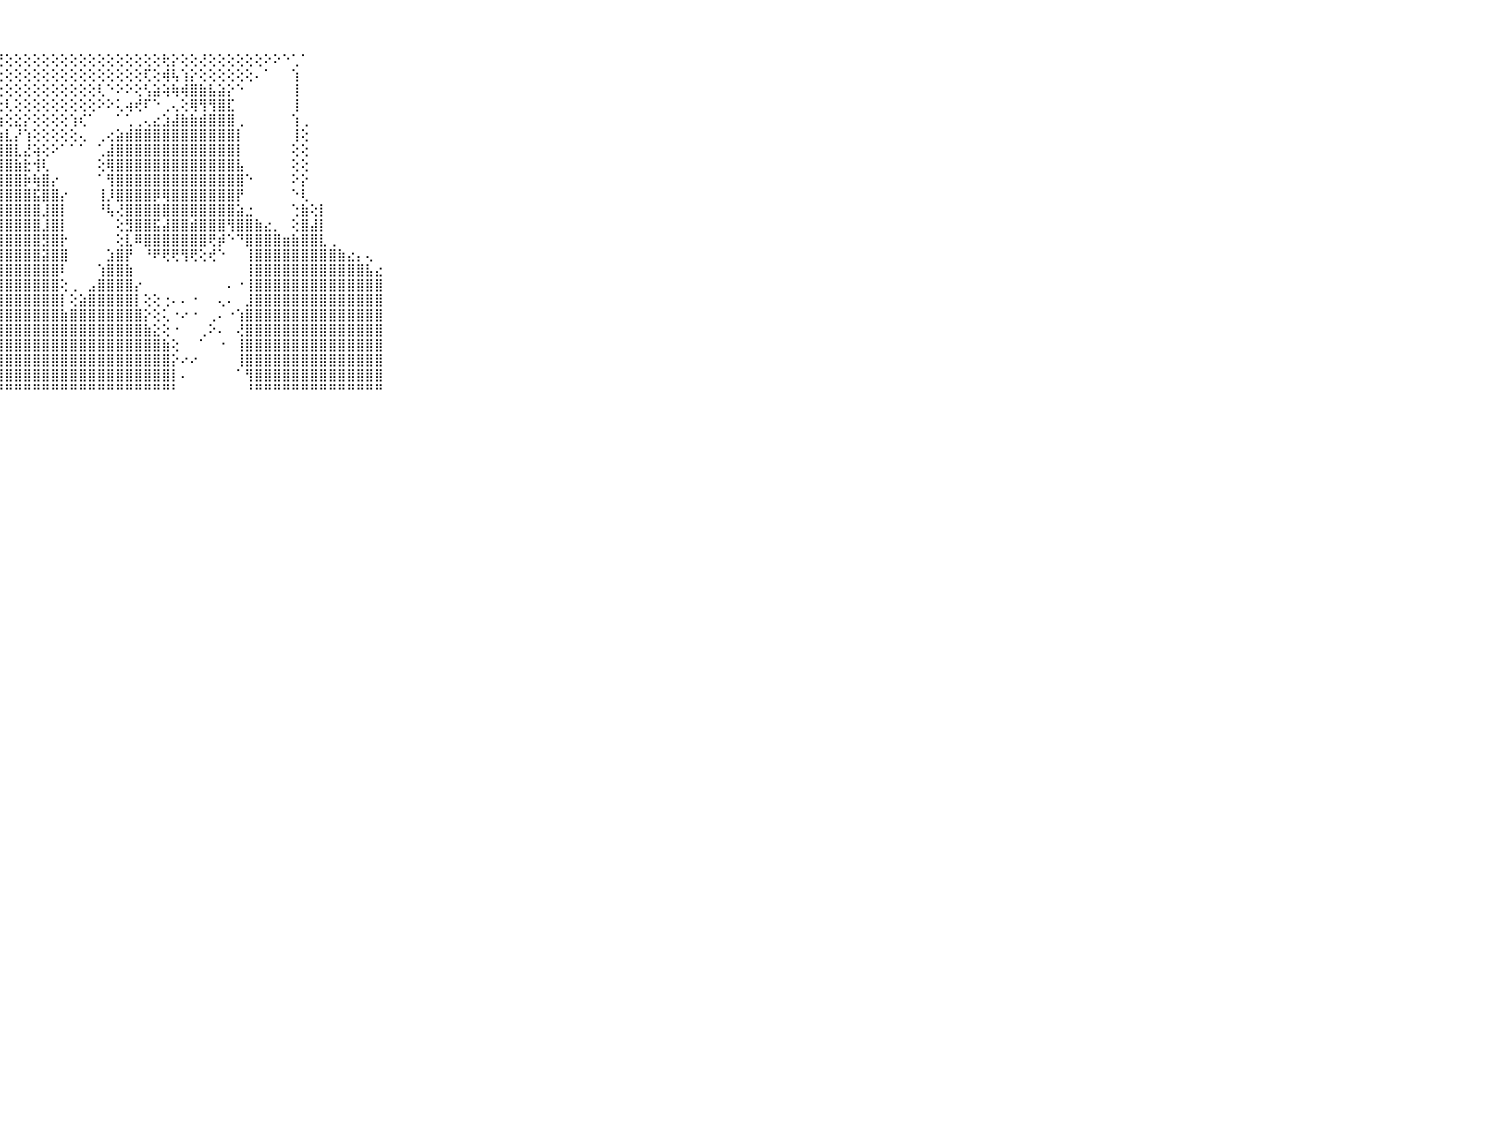

⠀⠀⠀⠀⠀⠀⠀⠀⠀⠀⠀⢕⢜⢯⣿⣿⣿⣿⣿⣿⣽⣟⣿⣷⣵⡕⢕⢜⢕⢕⢕⢕⢕⢕⢕⢕⢕⢕⢕⢕⢕⢕⢕⢕⢕⢗⡕⢕⢕⢜⢕⢕⢕⢕⢕⢕⠕⠕⠑⢁⠁⠀⠀⠀⠀⠀⠀⠀⠀⠀⠀⠀⠀⠀⠀⠀⠀⠀⠀⠀⠀
⠀⠀⠀⠀⠀⠀⠀⠀⠀⠀⠀⢕⢝⣳⣼⣿⣿⣿⣿⣿⣿⣧⣽⣟⢇⡵⢕⢕⢕⢕⢕⢕⢕⢕⢕⢕⢕⢕⢕⢕⢕⢕⢕⢏⢕⢾⢧⢱⡕⢕⢕⢕⢕⢕⢕⠄⠁⠀⠀⢱⠀⠀⠀⠀⠀⠀⠀⠀⠀⠀⠀⠀⠀⠀⠀⠀⠀⠀⠀⠀⠀
⠀⠀⠀⠀⠀⠀⠀⠀⠀⠀⠀⢕⢝⣵⣾⡿⣿⣿⣿⣿⣻⣿⡽⣷⢹⢕⡕⢕⢕⢕⢕⢕⢕⢕⢕⢕⢕⢕⢇⠑⠕⠕⢕⢣⣵⢵⢷⢾⣿⣷⣧⣵⡕⠑⠀⠀⠀⠀⠀⢸⠀⠀⠀⠀⠀⠀⠀⠀⠀⠀⠀⠀⠀⠀⠀⠀⠀⠀⠀⠀⠀
⠀⠀⠀⠀⠀⠀⠀⠀⠀⠀⠀⠀⠀⠑⠹⢿⢿⣿⣿⣿⣿⣿⣽⣗⣫⢽⢕⢕⢇⢕⢕⢕⢕⢕⢕⢕⢕⢕⠕⠕⢅⢴⢞⠏⠑⢀⢄⢕⢿⢻⢻⣿⣏⠀⠀⠀⠀⠀⠀⢸⠀⠀⠀⠀⠀⠀⠀⠀⠀⠀⠀⠀⠀⠀⠀⠀⠀⠀⠀⠀⠀
⠀⠀⠀⠀⠀⠀⠀⠀⠀⠀⠀⠀⠀⠀⠀⠁⠜⢫⣿⢿⣿⣿⣿⣿⣿⣽⣷⣷⢕⣕⡕⢕⢕⢕⢕⢱⢎⠁⠀⠀⠁⢁⢀⢄⣔⣱⣼⣷⣷⣾⣿⣿⣿⢀⠀⠀⠀⠀⠀⢱⢀⠀⠀⠀⠀⠀⠀⠀⠀⠀⠀⠀⠀⠀⠀⠀⠀⠀⠀⠀⠀
⠀⠀⠀⠀⠀⠀⠀⠀⠀⠀⠀⠀⠀⠀⠀⠀⠀⠑⢝⣿⣿⣿⣿⣿⣿⣿⣿⢷⣇⡜⢱⢕⢕⢕⢕⢕⢄⠀⢀⢔⣵⣾⣿⣿⣿⣿⣿⣿⣿⣿⣿⣿⣿⡇⠀⠀⠀⠀⠀⢸⢕⠀⠀⠀⠀⠀⠀⠀⠀⠀⠀⠀⠀⠀⠀⠀⠀⠀⠀⠀⠀
⠀⠀⠀⠀⠀⠀⠀⠀⠀⠀⠀⢀⠀⢀⠀⠀⠀⠀⠑⢻⣿⣿⣿⣿⣿⣿⣿⣿⣿⣇⣜⢵⢕⠕⠁⠁⠁⠀⢁⣼⣿⣿⣿⣿⣿⣿⣿⣿⣿⣿⣿⣿⣿⡇⠀⠀⠀⠀⠀⢕⢕⠀⠀⠀⠀⠀⠀⠀⠀⠀⠀⠀⠀⠀⠀⠀⠀⠀⠀⠀⠀
⠀⠀⠀⠀⠀⠀⠀⠀⠀⠀⠀⣷⡔⢁⢄⢄⠄⠔⢀⢕⢿⣿⣿⣿⣿⣿⣿⣿⣿⣷⣗⢺⢇⠀⠀⠀⠀⠀⢕⢿⣿⣿⣿⣿⣿⣿⣿⣿⣿⣿⣿⣿⣿⣧⠀⠀⠀⠀⠀⢕⢕⠀⠀⠀⠀⠀⠀⠀⠀⠀⠀⠀⠀⠀⠀⠀⠀⠀⠀⠀⠀
⠀⠀⠀⠀⠀⠀⠀⠀⠀⠀⠀⣿⣿⡕⠅⢄⠀⠀⢕⠑⢸⣿⣿⣿⣿⣿⣿⣿⣿⣿⡷⢷⣿⡔⠀⠀⠀⠀⠁⢻⣿⣿⣿⣿⣿⣿⣿⣿⣿⣿⣿⣿⣿⣿⠑⠀⠀⠀⠀⠕⡕⠀⠀⠀⠀⠀⠀⠀⠀⠀⠀⠀⠀⠀⠀⠀⠀⠀⠀⠀⠀
⠀⠀⠀⠀⠀⠀⠀⠀⠀⠀⠀⣿⣿⣧⢀⢐⠑⢁⢕⢄⢕⣿⣿⣿⣿⣿⣿⣿⣿⣿⣿⣯⣿⣿⡔⠀⠀⠀⢸⡸⣿⣿⣿⣿⡿⢿⣿⣿⣿⣿⣿⣿⣿⡟⠀⠀⠀⠀⠀⠑⢇⠀⠀⠀⠀⠀⠀⠀⠀⠀⠀⠀⠀⠀⠀⠀⠀⠀⠀⠀⠀
⠀⠀⠀⠀⠀⠀⠀⠀⠀⠀⠀⣿⣿⣿⢔⢔⢐⢐⢕⢕⢕⣿⣿⣿⣿⣿⣿⣿⣿⣿⣿⣿⣸⣿⡇⠀⠀⠀⠘⢧⢜⣿⣿⣿⣿⣿⣿⣿⣿⣿⣿⣿⣿⣵⣐⠀⠀⠀⠀⢑⣷⢕⡇⠀⠀⠀⠀⠀⠀⠀⠀⠀⠀⠀⠀⠀⠀⠀⠀⠀⠀
⠀⠀⠀⠀⠀⠀⠀⠀⠀⠀⠀⣿⣿⣿⢕⢔⢑⢕⢕⢕⢕⣿⣿⣿⣿⣿⣿⣿⣿⣿⣿⣿⣸⣿⡇⠀⠀⠀⠀⠀⢕⣻⣿⣿⣯⣼⣿⣿⣾⣿⣿⣿⢻⣿⣿⣷⣔⡀⠀⢕⣿⣼⡇⠀⠀⠀⠀⠀⠀⠀⠀⠀⠀⠀⠀⠀⠀⠀⠀⠀⠀
⠀⠀⠀⠀⠀⠀⠀⠀⠀⠀⠀⣿⣿⣿⢕⢕⢕⢕⢕⢕⢕⣿⣿⣿⣿⣿⣿⣿⣿⣿⣿⣿⣻⣿⡗⠀⠀⠀⠀⠀⢕⣇⠿⣿⣿⣿⣿⣿⣿⣿⢟⡾⠑⠙⣿⣿⣿⣿⣶⣷⣿⣿⣇⢀⠀⠀⠀⠀⠀⠀⠀⠀⠀⠀⠀⠀⠀⠀⠀⠀⠀
⠀⠀⠀⠀⠀⠀⠀⠀⠀⠀⠀⣿⣿⣿⢕⢕⢕⢕⢕⢕⢜⣿⣿⣿⣿⣿⣿⣿⣿⣿⣿⣿⣽⣿⣿⠀⠀⠀⠀⣱⣿⡟⠀⠘⠟⢟⢟⢻⢟⢕⢞⠑⠀⠀⢸⣿⣿⣿⣿⣿⣿⣿⣿⣿⣷⣔⡄⢄⠀⠀⠀⠀⠀⠀⠀⠀⠀⠀⠀⠀⠀
⠀⠀⠀⠀⠀⠀⠀⠀⠀⠀⠀⣿⣿⣿⢕⢕⢕⢕⢕⢕⢱⣿⣿⣿⣿⣿⣿⣿⣿⣿⣿⣿⣿⣿⠇⠀⠀⠀⢱⣿⣿⣷⠀⠀⠀⠀⠀⠀⠀⠀⠀⠀⠀⠀⢸⣿⣿⣿⣿⣿⣿⣿⣿⣿⣿⣿⣿⣧⣔⠀⠀⠀⠀⠀⠀⠀⠀⠀⠀⠀⠀
⠀⠀⠀⠀⠀⠀⠀⠀⠀⠀⠀⣿⣿⡯⢕⢕⢕⢕⢕⢕⢕⣿⣿⣿⣿⣿⣿⣿⣿⣿⣿⣿⣿⣿⢕⢀⠀⣠⣿⣿⣿⣿⡔⠀⠀⠀⠀⠀⠀⠀⠀⠀⠄⠐⢸⣿⣿⣿⣿⣿⣿⣿⣿⣿⣿⣿⣿⣿⣿⠀⠀⠀⠀⠀⠀⠀⠀⠀⠀⠀⠀
⠀⠀⠀⠀⠀⠀⠀⠀⠀⠀⠀⣿⣿⢕⢸⢱⢕⢕⢕⢕⢜⣿⣿⣿⣿⣿⣿⣿⣿⣿⣿⣿⣿⣿⡇⢕⣵⣿⣿⣿⣿⣿⡇⢕⢕⢐⠄⠄⠐⠀⠀⢄⠄⠀⣸⣿⣿⣿⣿⣿⣿⣿⣿⣿⣿⣿⣿⣿⣿⠀⠀⠀⠀⠀⠀⠀⠀⠀⠀⠀⠀
⠀⠀⠀⠀⠀⠀⠀⠀⠀⠀⠀⣿⣿⢇⡕⣕⢕⢕⣵⡕⢕⣿⣿⣿⣿⣿⣿⣿⣿⣿⣿⣿⣿⣿⣷⣿⣿⣿⣿⣿⣿⣿⣿⡕⢕⢅⠐⠔⠐⠀⢀⠄⠐⢱⣿⣿⣿⣿⣿⣿⣿⣿⣿⣿⣿⣿⣿⣿⣿⠀⠀⠀⠀⠀⠀⠀⠀⠀⠀⠀⠀
⠀⠀⠀⠀⠀⠀⠀⠀⠀⠀⠀⣿⣿⣷⣷⣟⣳⣷⣿⣷⣞⣿⣿⣿⣿⣿⣿⣿⣿⣿⣿⣿⣿⣿⣿⣿⣿⣿⣿⣿⣿⣿⣿⣷⣕⢕⠐⠀⠀⢀⠕⠄⠀⢜⣿⣿⣿⣿⣿⣿⣿⣿⣿⣿⣿⣿⣿⣿⣿⠀⠀⠀⠀⠀⠀⠀⠀⠀⠀⠀⠀
⠀⠀⠀⠀⠀⠀⠀⠀⠀⠀⠀⣿⣿⣿⣿⣿⣿⣿⣿⣿⡟⣿⣿⣿⣿⣿⣿⣿⣿⣿⣿⣿⣿⣿⣿⣿⣿⣿⣿⣿⣿⣿⣿⣿⣿⣷⢕⠀⠀⠁⠀⠐⠀⢸⣿⣿⣿⣿⣿⣿⣿⣿⣿⣿⣿⣿⣿⣿⣿⠀⠀⠀⠀⠀⠀⠀⠀⠀⠀⠀⠀
⠀⠀⠀⠀⠀⠀⠀⠀⠀⠀⠀⣿⣿⢼⢿⢽⣿⣽⣿⣿⢿⣿⣿⣿⣿⣿⣿⣿⣿⣿⣿⣿⣿⣿⣿⣿⣿⣿⣿⣿⣿⣿⣿⣿⣿⣿⡕⠔⠔⠀⠀⠀⠀⢸⣿⣿⣿⣿⣿⣿⣿⣿⣿⣿⣿⣿⣿⣿⣿⠀⠀⠀⠀⠀⠀⠀⠀⠀⠀⠀⠀
⠀⠀⠀⠀⠀⠀⠀⠀⠀⠀⠀⣿⣿⣿⣿⣿⣿⣿⣿⣿⣿⣿⣿⣿⣿⣿⣿⣿⣿⣿⣿⣿⣿⣿⣿⣿⣿⣿⣿⣿⣿⣿⣿⣿⣿⣿⡇⠄⠀⠀⠀⠀⠀⠁⢻⣿⣿⣿⣿⣿⣿⣿⣿⣿⣿⣿⣿⣿⣿⠀⠀⠀⠀⠀⠀⠀⠀⠀⠀⠀⠀
⠀⠀⠀⠀⠀⠀⠀⠀⠀⠀⠀⠛⠛⠛⠛⠛⠛⠛⠙⠛⠛⠛⠛⠛⠛⠛⠛⠛⠛⠛⠛⠛⠛⠛⠛⠛⠛⠛⠛⠛⠛⠛⠛⠛⠛⠛⠃⠀⠀⠀⠀⠀⠀⠀⠘⠛⠛⠛⠛⠛⠛⠛⠛⠛⠛⠛⠛⠛⠛⠀⠀⠀⠀⠀⠀⠀⠀⠀⠀⠀⠀